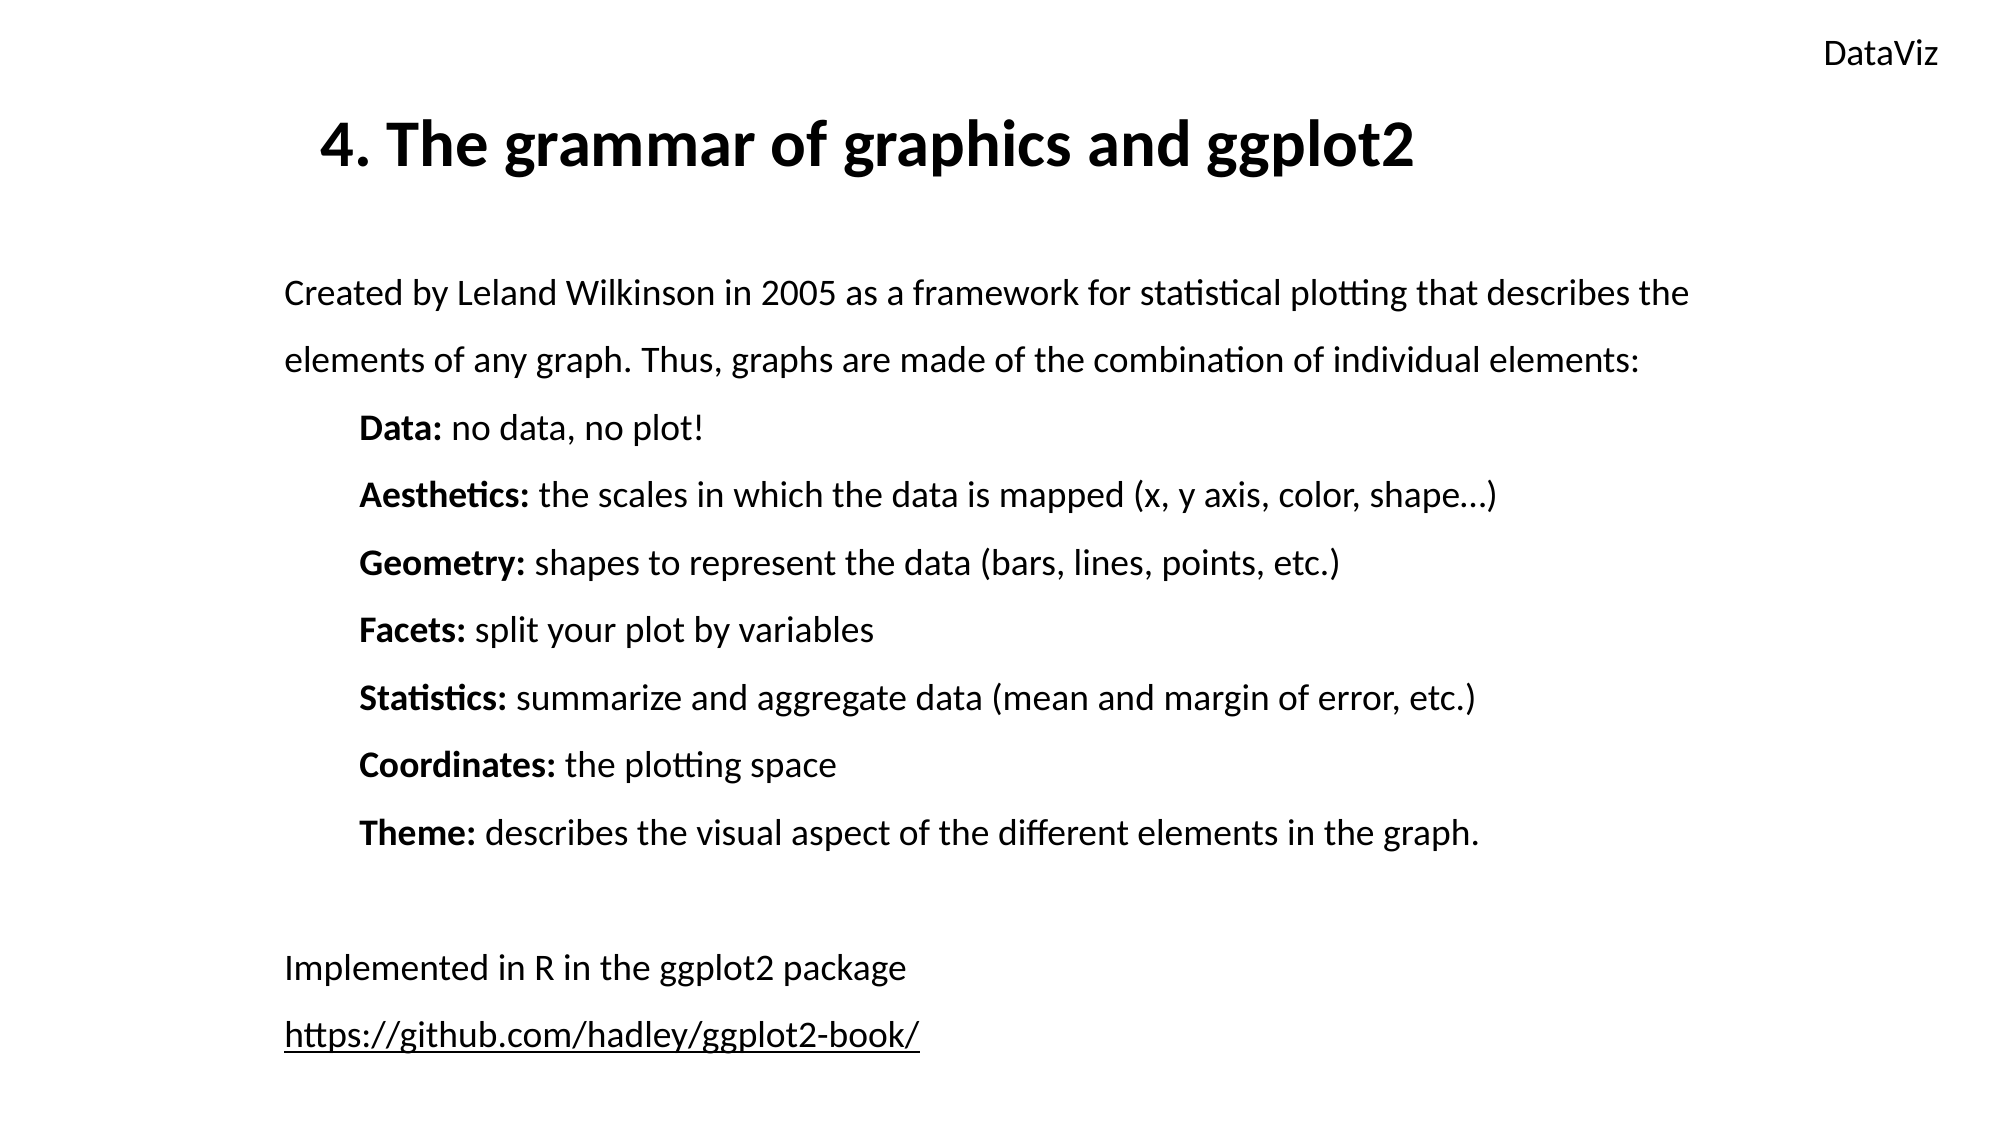

DataViz
4. The grammar of graphics and ggplot2
Created by Leland Wilkinson in 2005 as a framework for statistical plotting that describes the elements of any graph. Thus, graphs are made of the combination of individual elements:
Data: no data, no plot!
Aesthetics: the scales in which the data is mapped (x, y axis, color, shape…)
Geometry: shapes to represent the data (bars, lines, points, etc.)
Facets: split your plot by variables
Statistics: summarize and aggregate data (mean and margin of error, etc.)
Coordinates: the plotting space
Theme: describes the visual aspect of the different elements in the graph.

Implemented in R in the ggplot2 package
https://github.com/hadley/ggplot2-book/